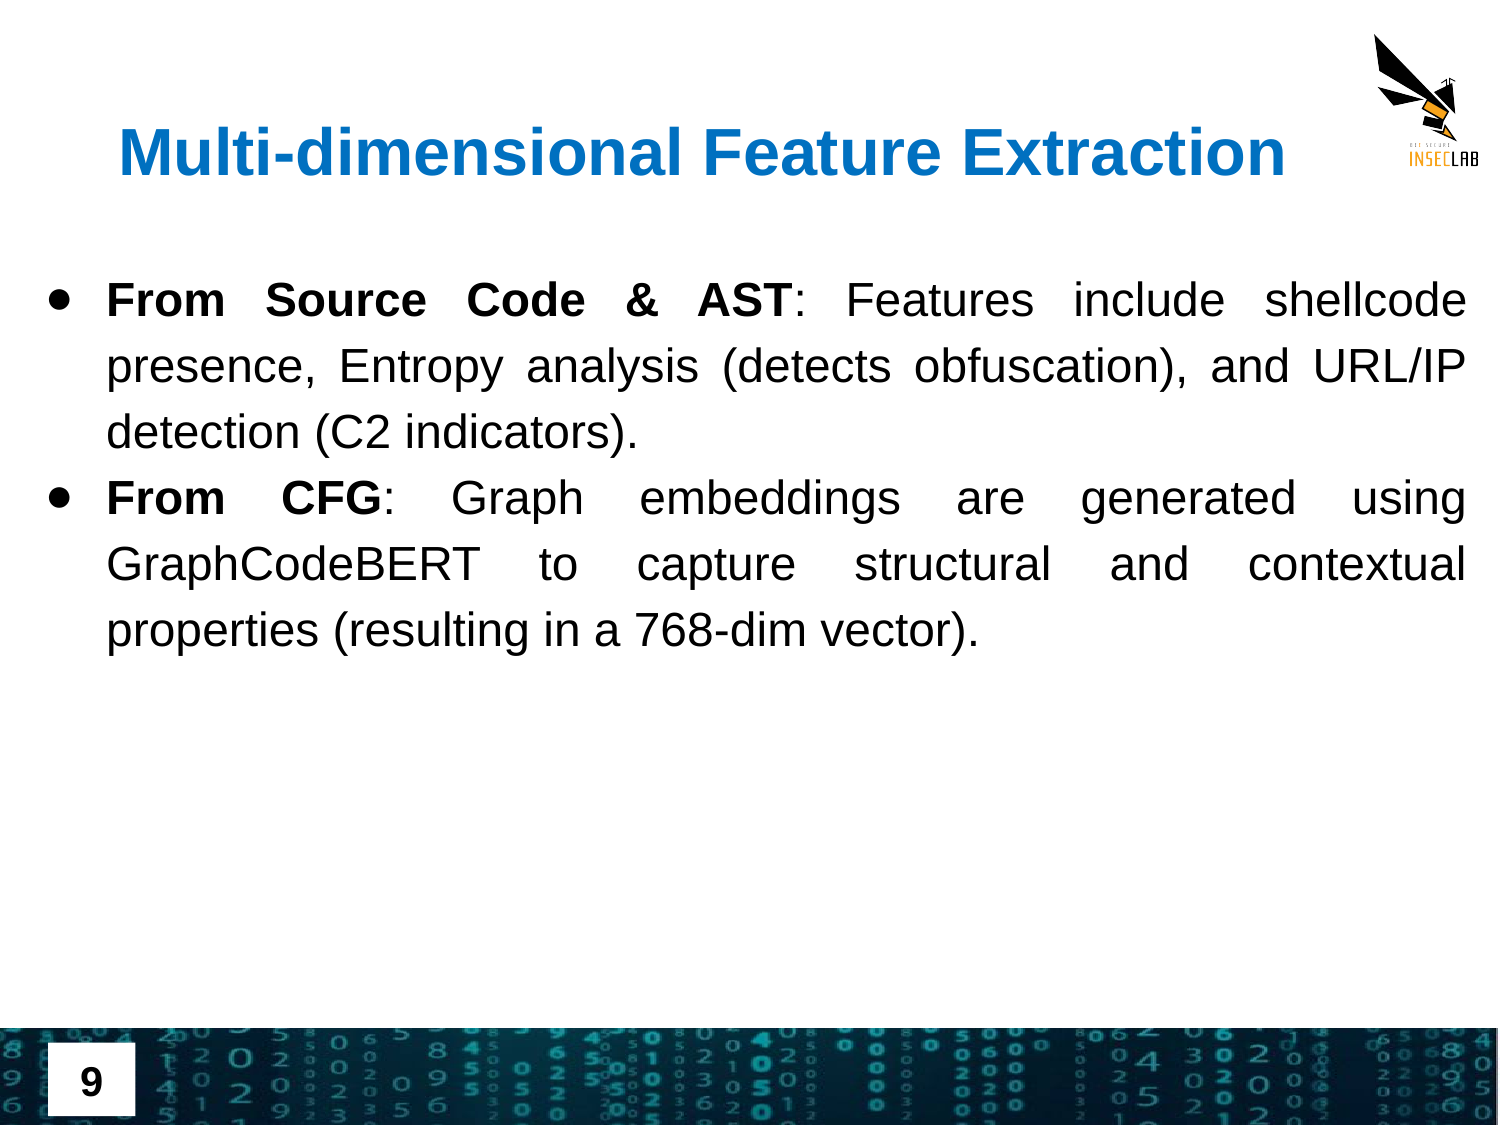

# Multi-dimensional Feature Extraction
From Source Code & AST: Features include shellcode presence, Entropy analysis (detects obfuscation), and URL/IP detection (C2 indicators).
From CFG: Graph embeddings are generated using GraphCodeBERT to capture structural and contextual properties (resulting in a 768-dim vector).